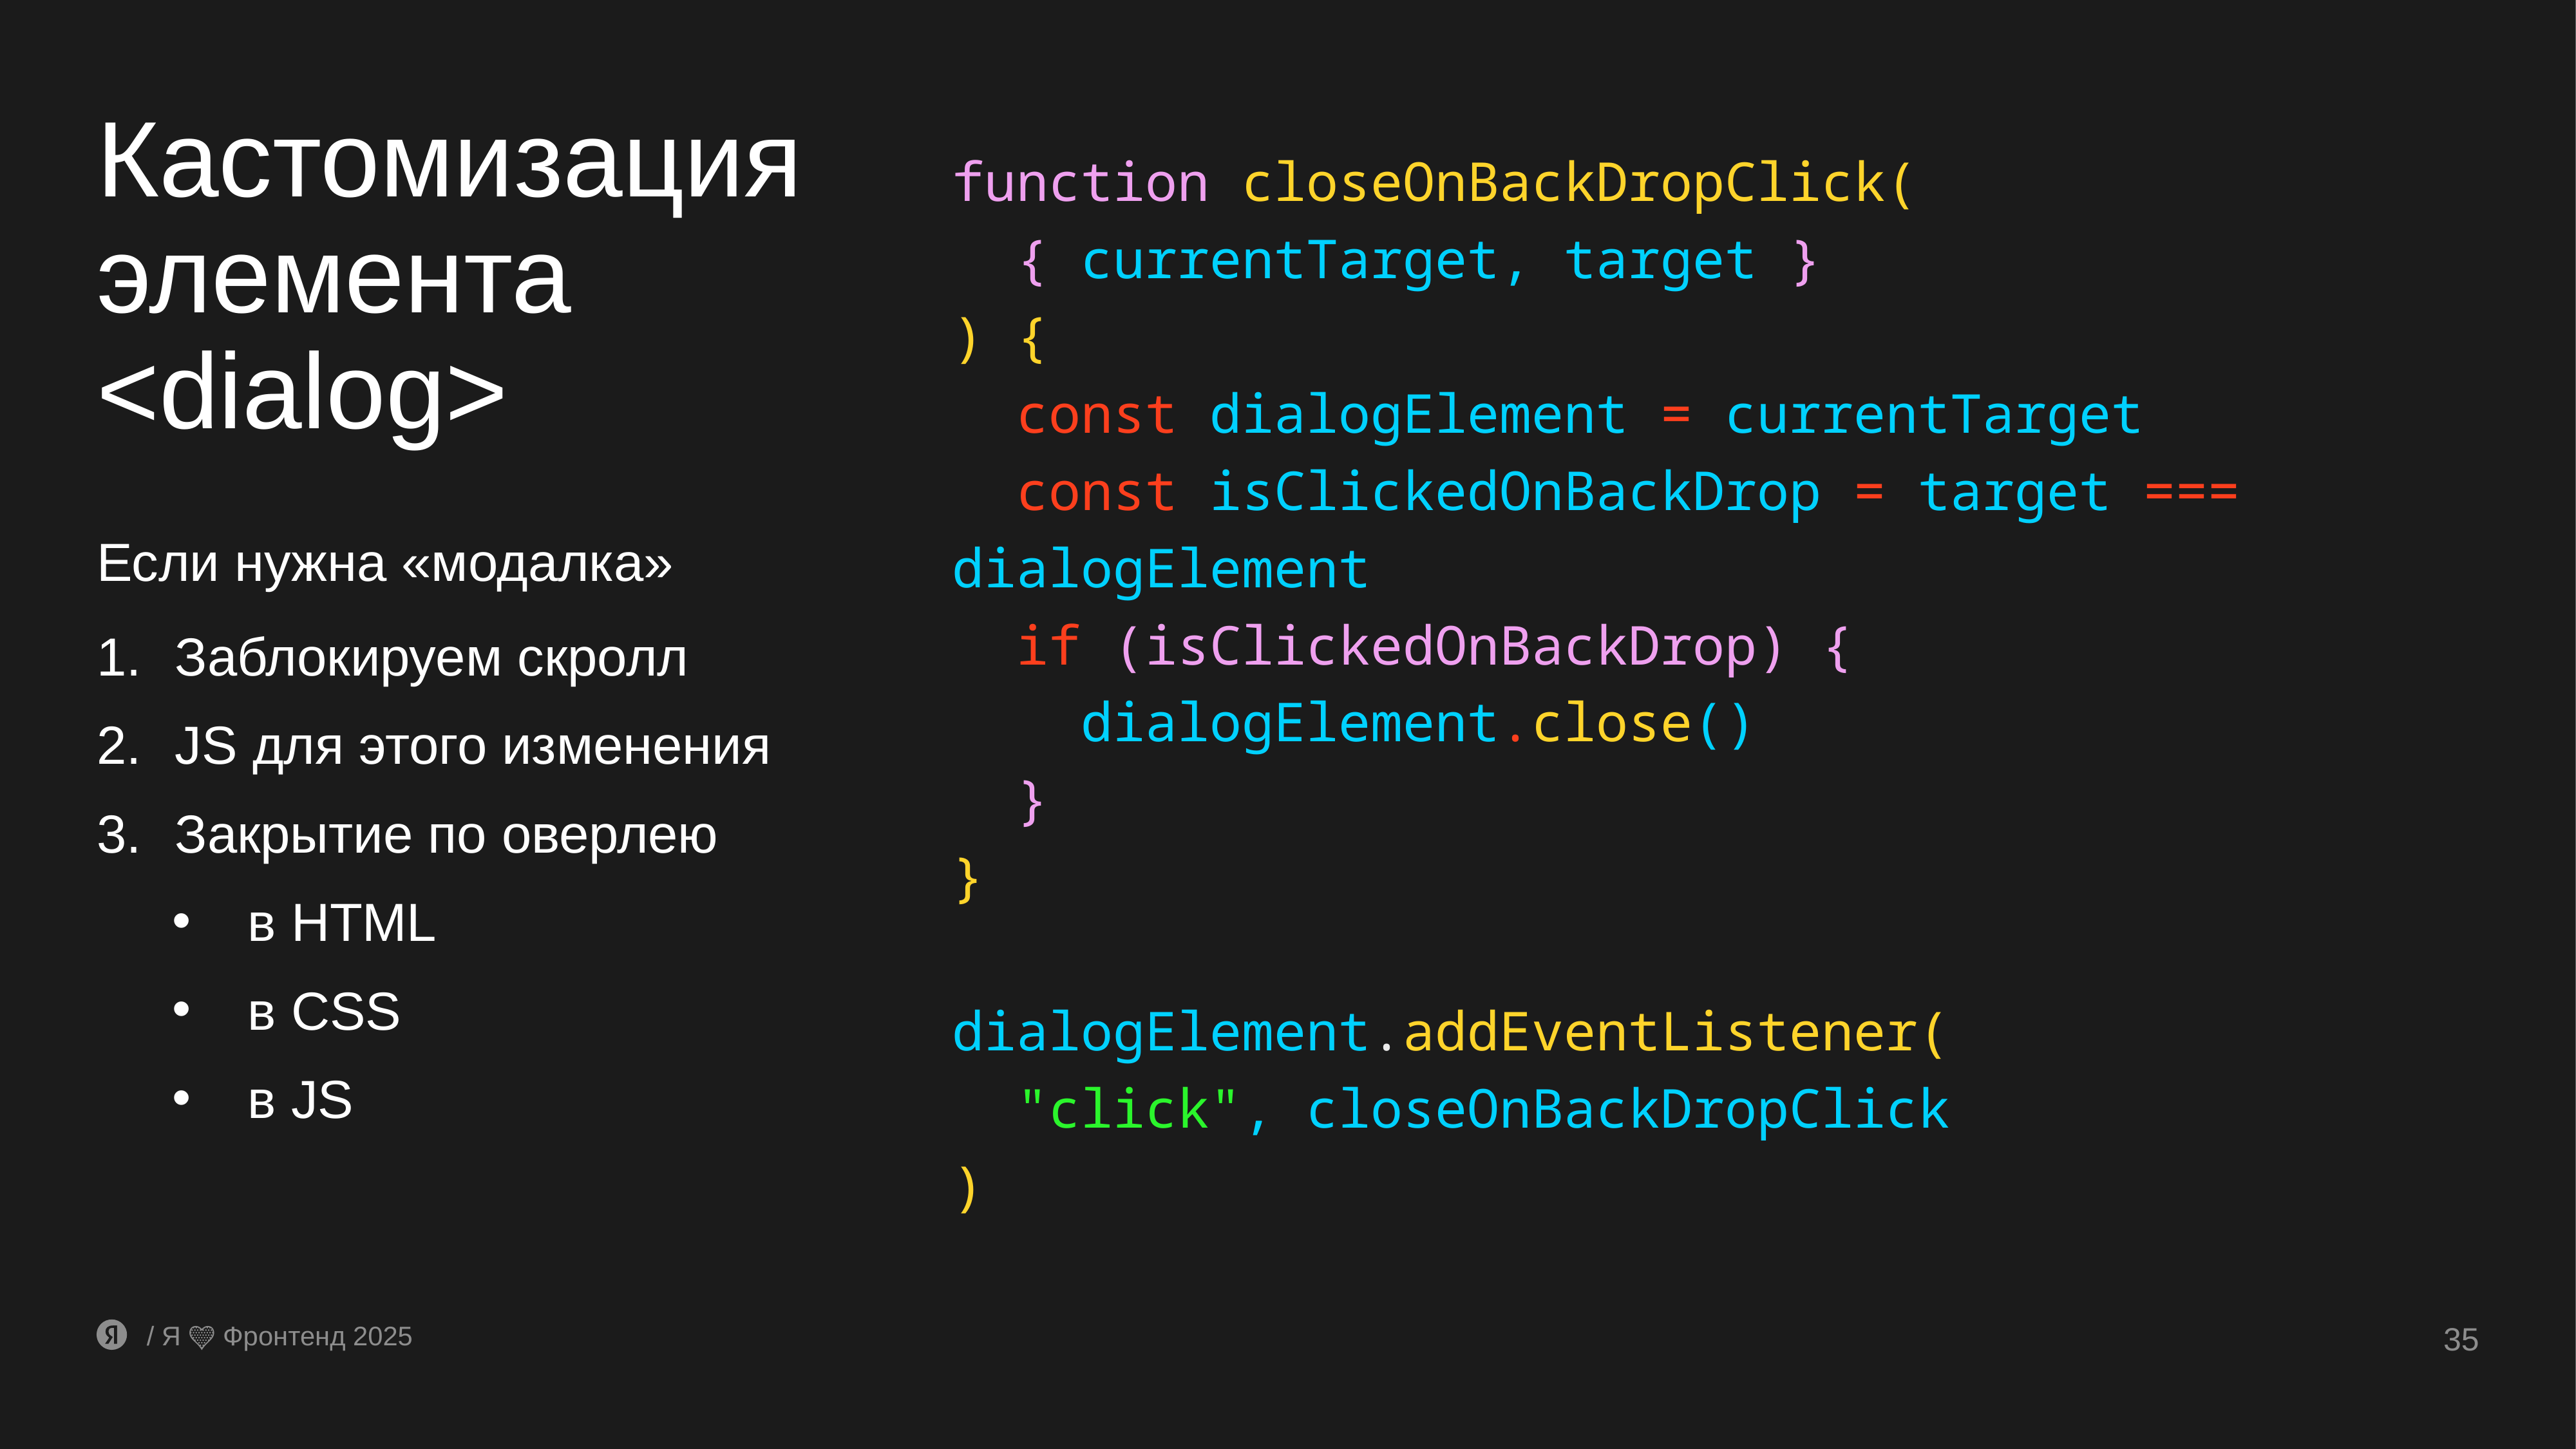

# Кастомизация элемента <dialog>
function closeOnBackDropClick(
  { currentTarget, target }
) {
  const dialogElement = currentTarget
  const isClickedOnBackDrop = target === dialogElement
  if (isClickedOnBackDrop) {
    dialogElement.close()
  }
}
dialogElement.addEventListener(
  "click", closeOnBackDropClick
)
Если нужна «модалка»
Заблокируем скролл
JS для этого изменения
Закрытие по оверлею
в HTML
в CSS
в JS
/ Я 💛 Фронтенд 2025
35